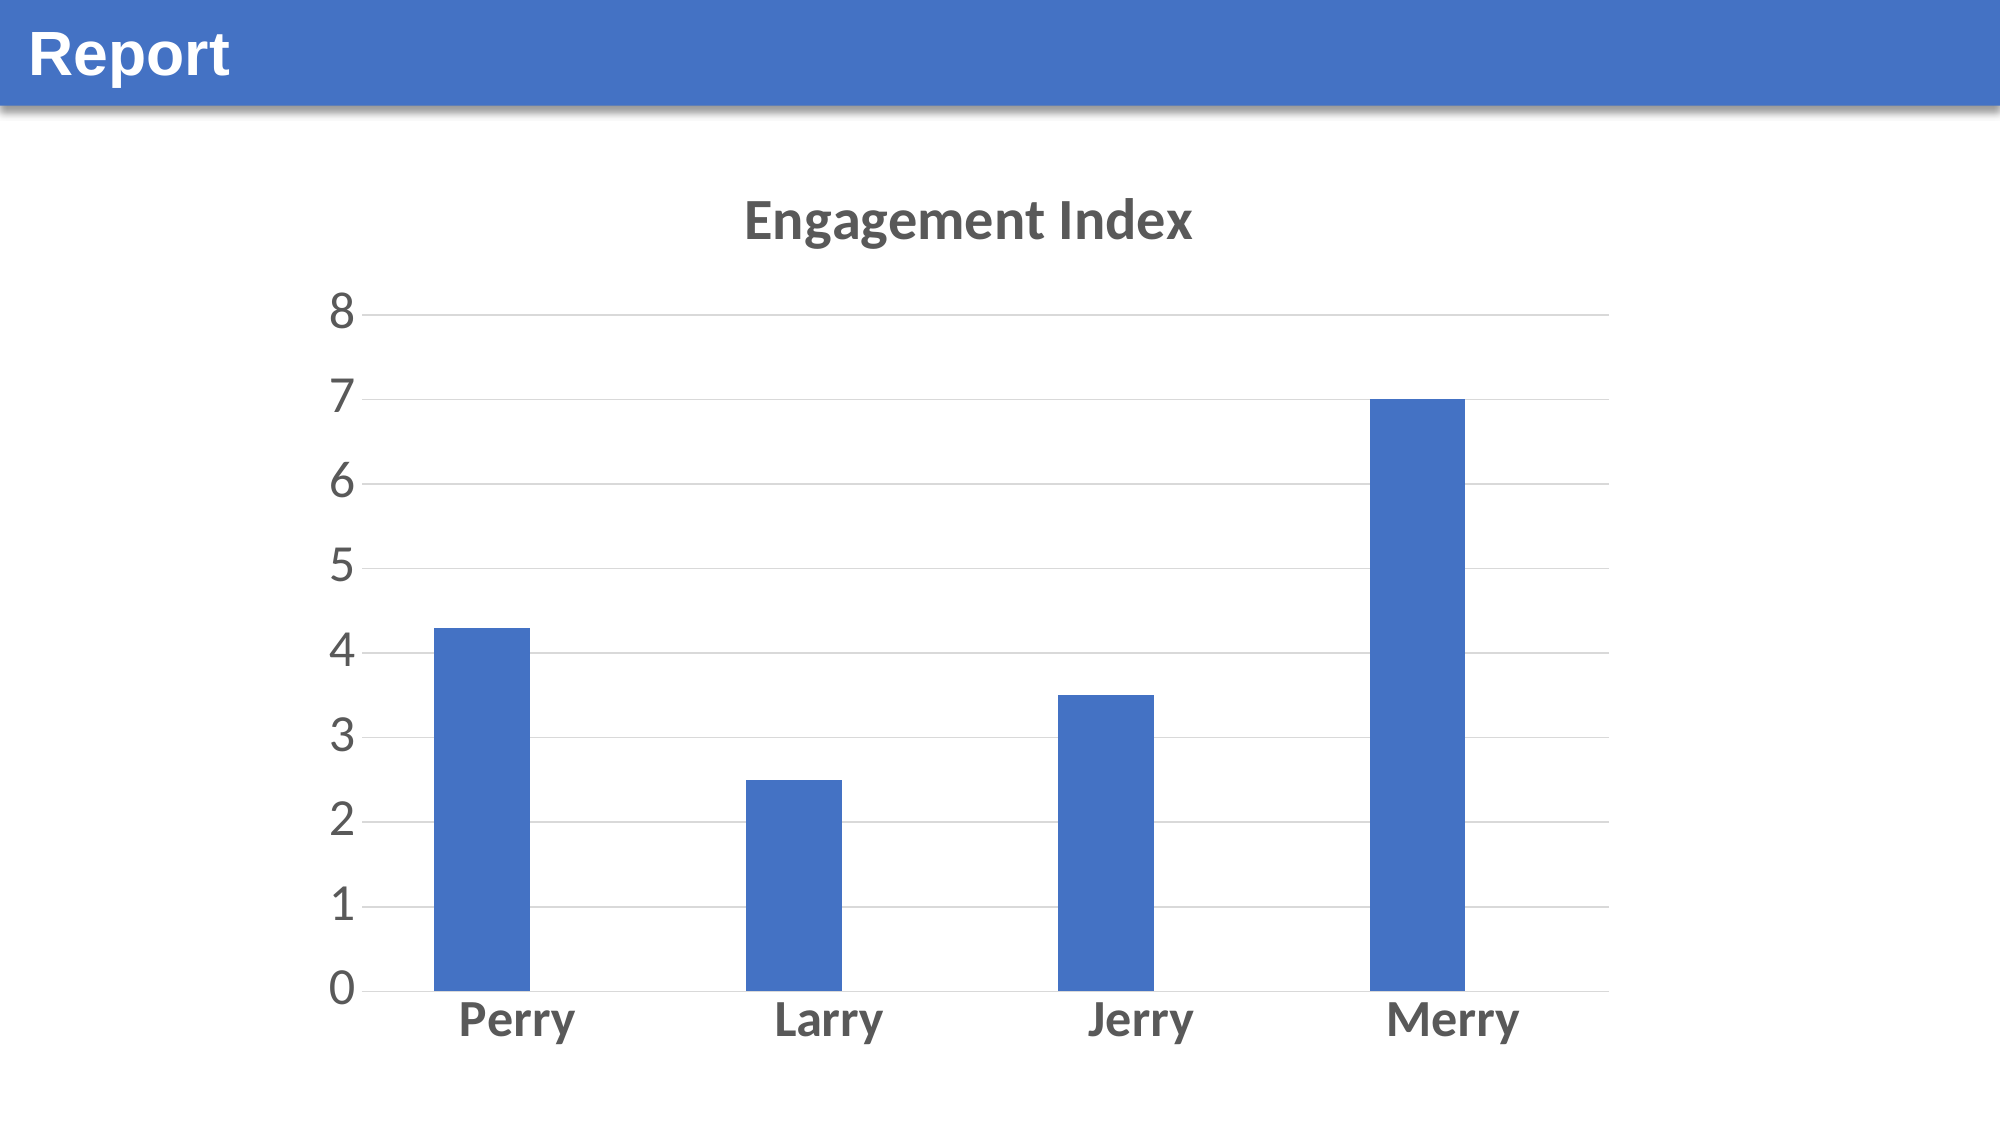

Report

### Chart: Engagement Index

| Category | Engagement Index |  |  |
|---|---|---|---|
| Perry | 4.3 | None | None |
| Larry | 2.5 | None | None |
| Jerry | 3.5 | None | None |
| Merry | 7.0 | None | None |